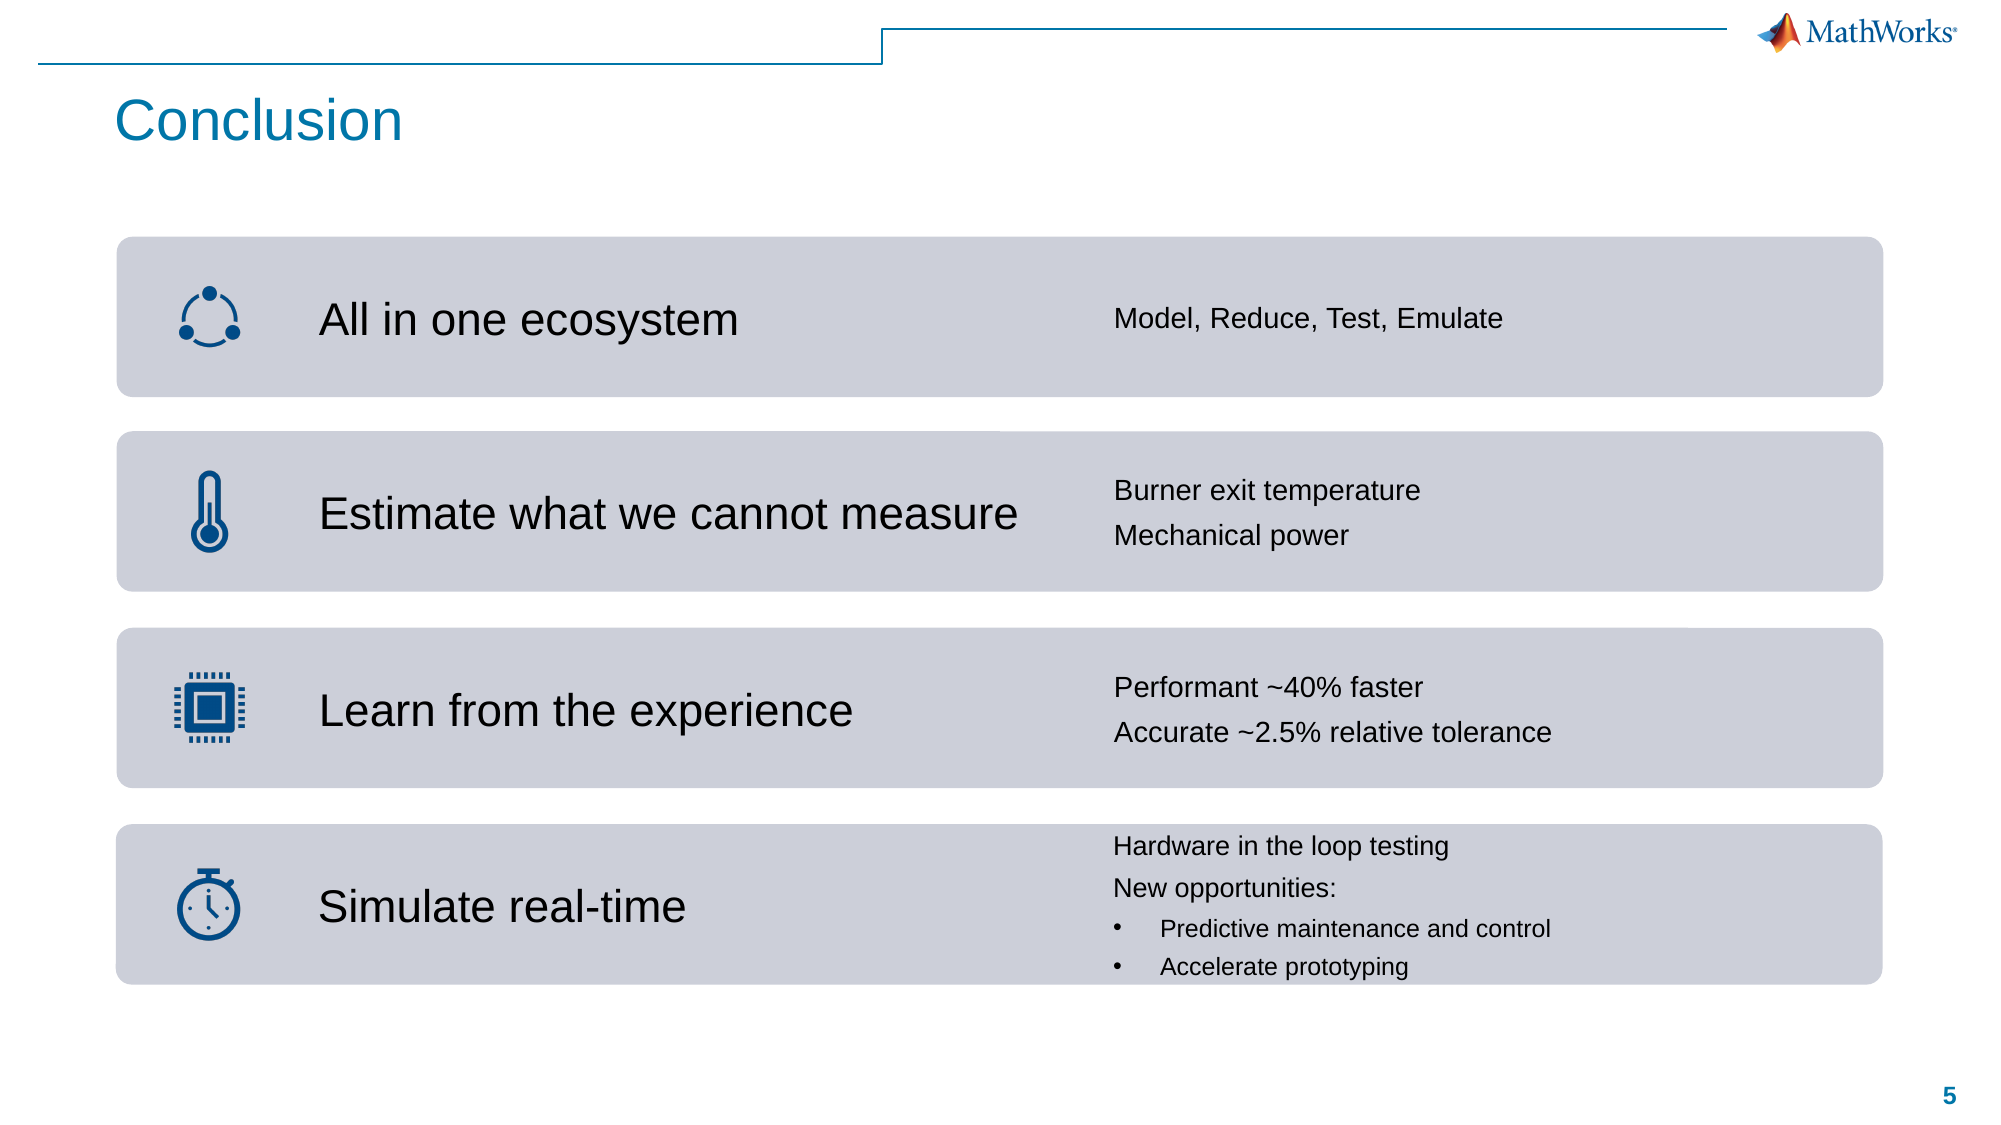

# Conclusion

All in one ecosystem

Model, Reduce, Test, Emulate

Estimate what we cannot measure

Burner exit temperature
Mechanical power

Learn from the experience

Performant ~40% faster
Accurate ~2.5% relative tolerance

Simulate real-time

Hardware in the loop testing
New opportunities:
Predictive maintenance and control
Accelerate prototyping